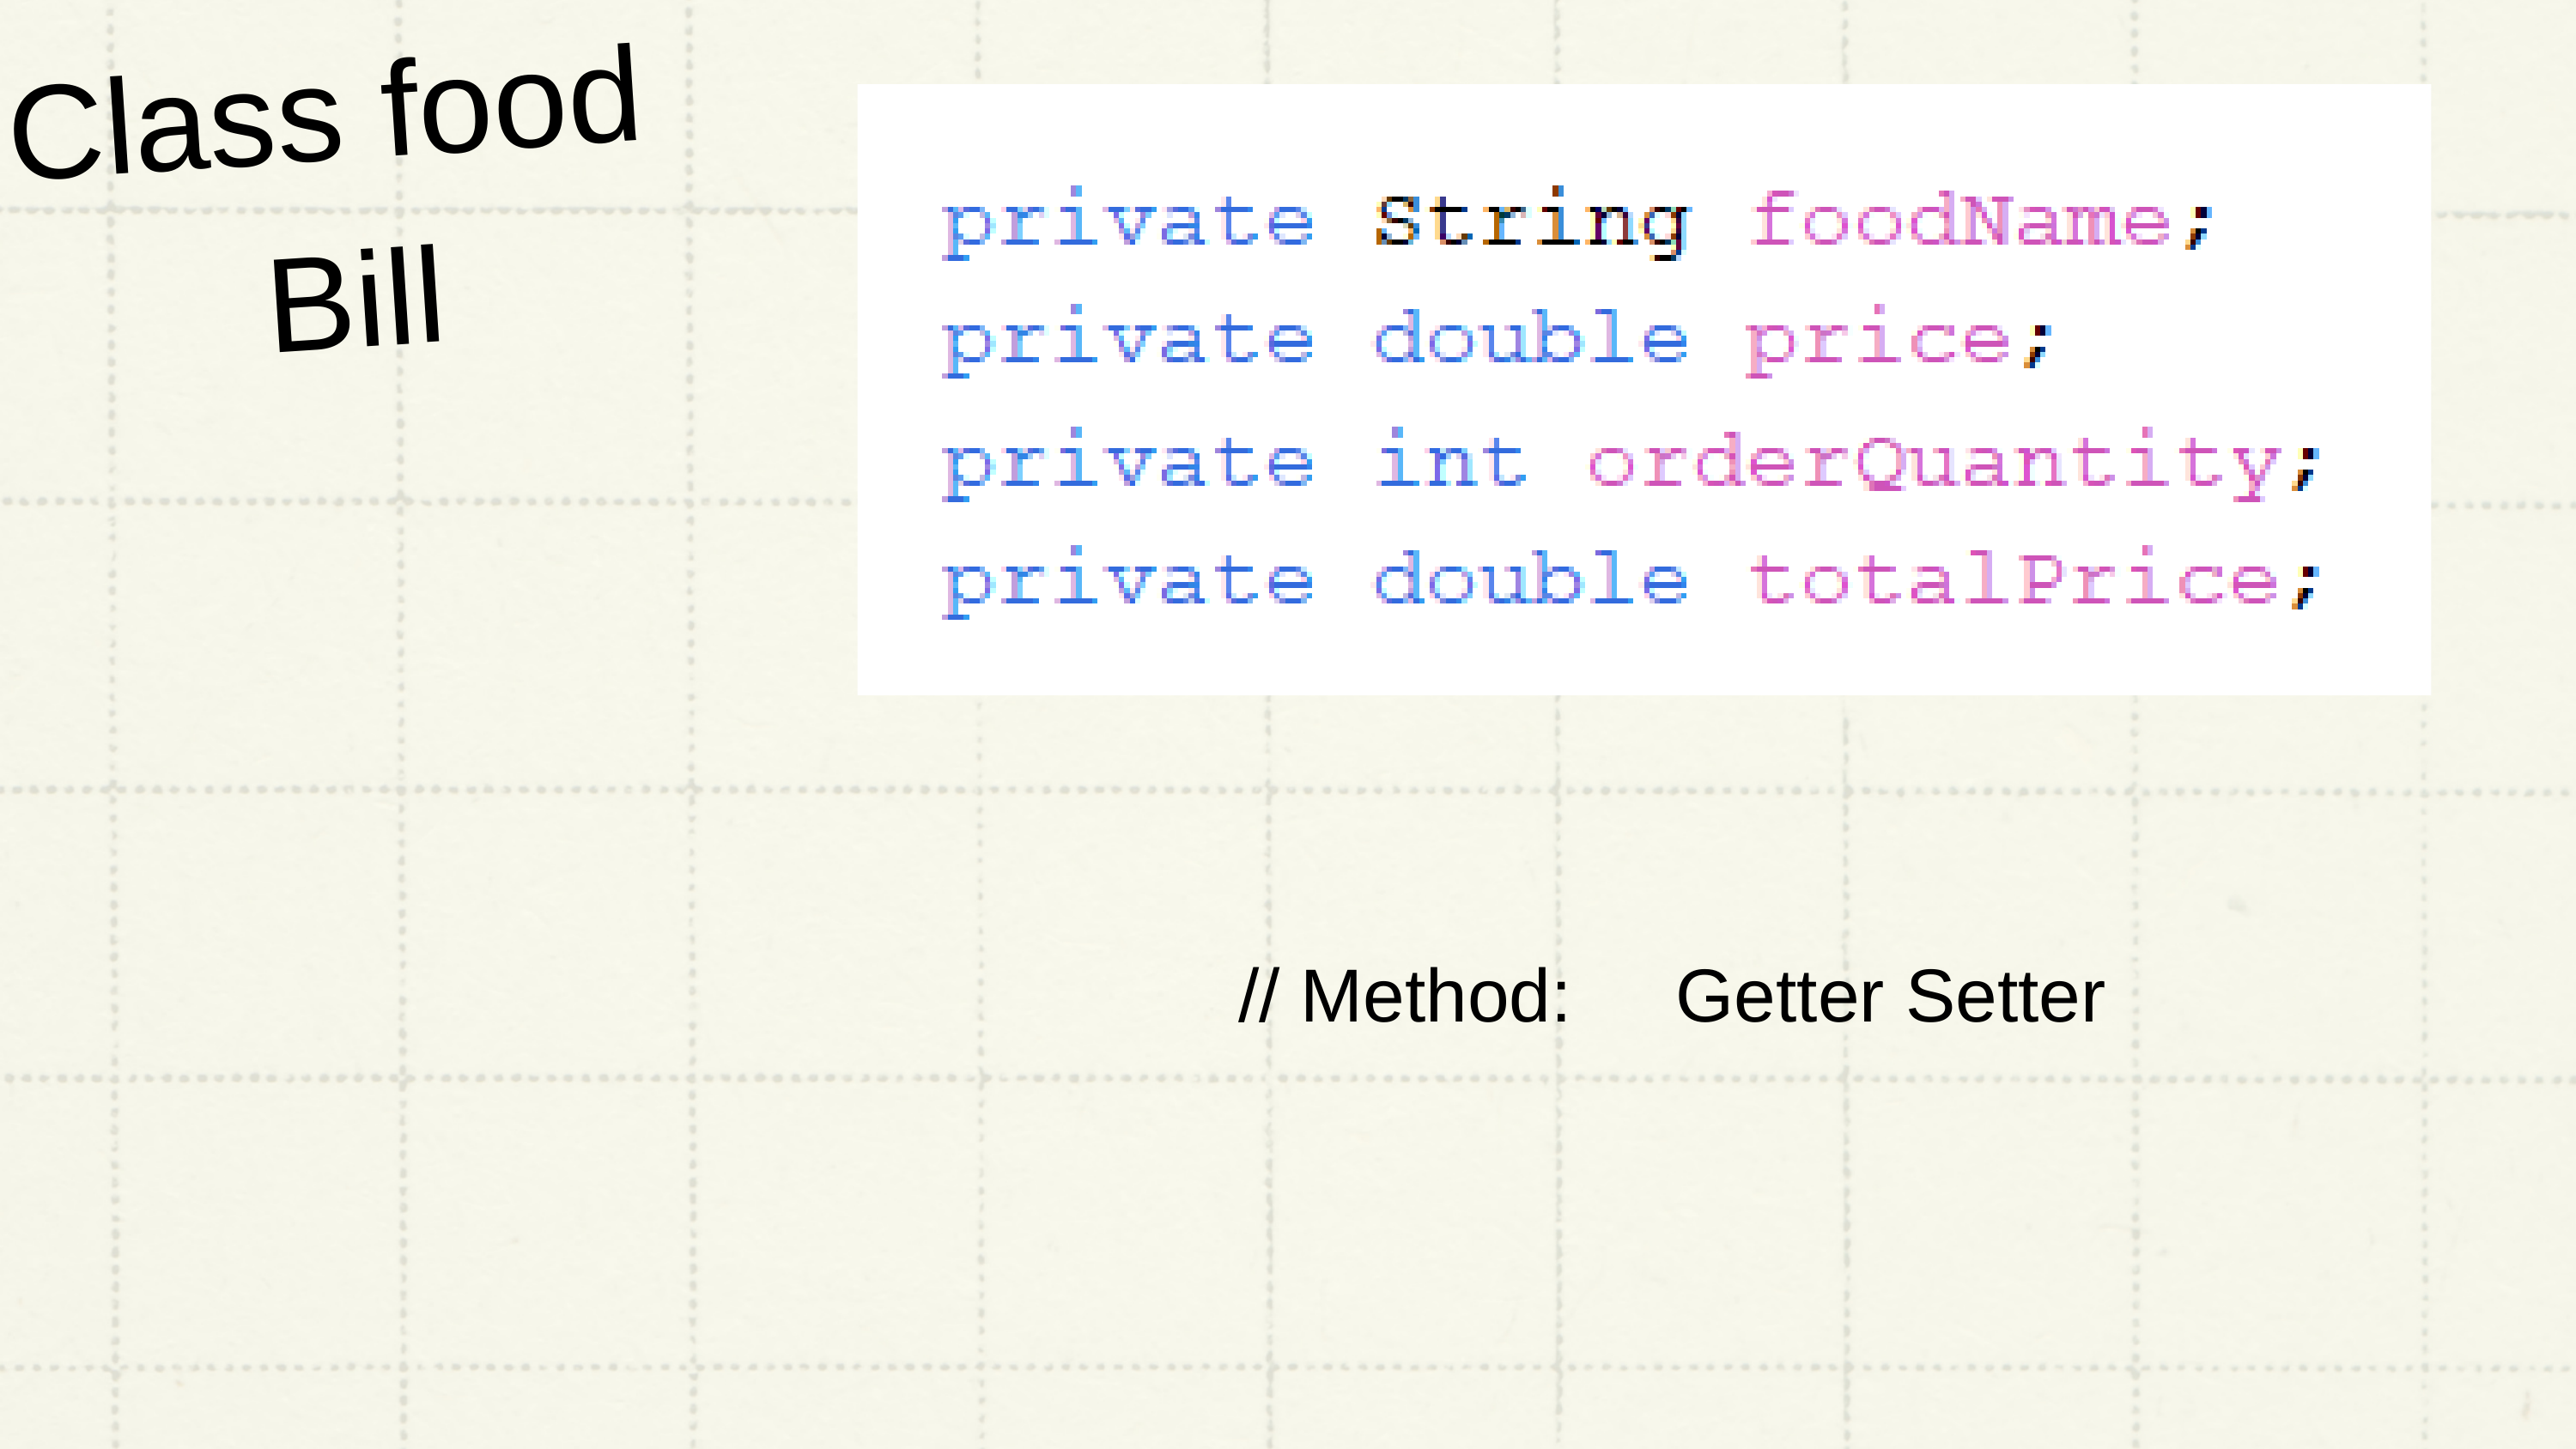

Class food  Bill

// Method:     Getter Setter